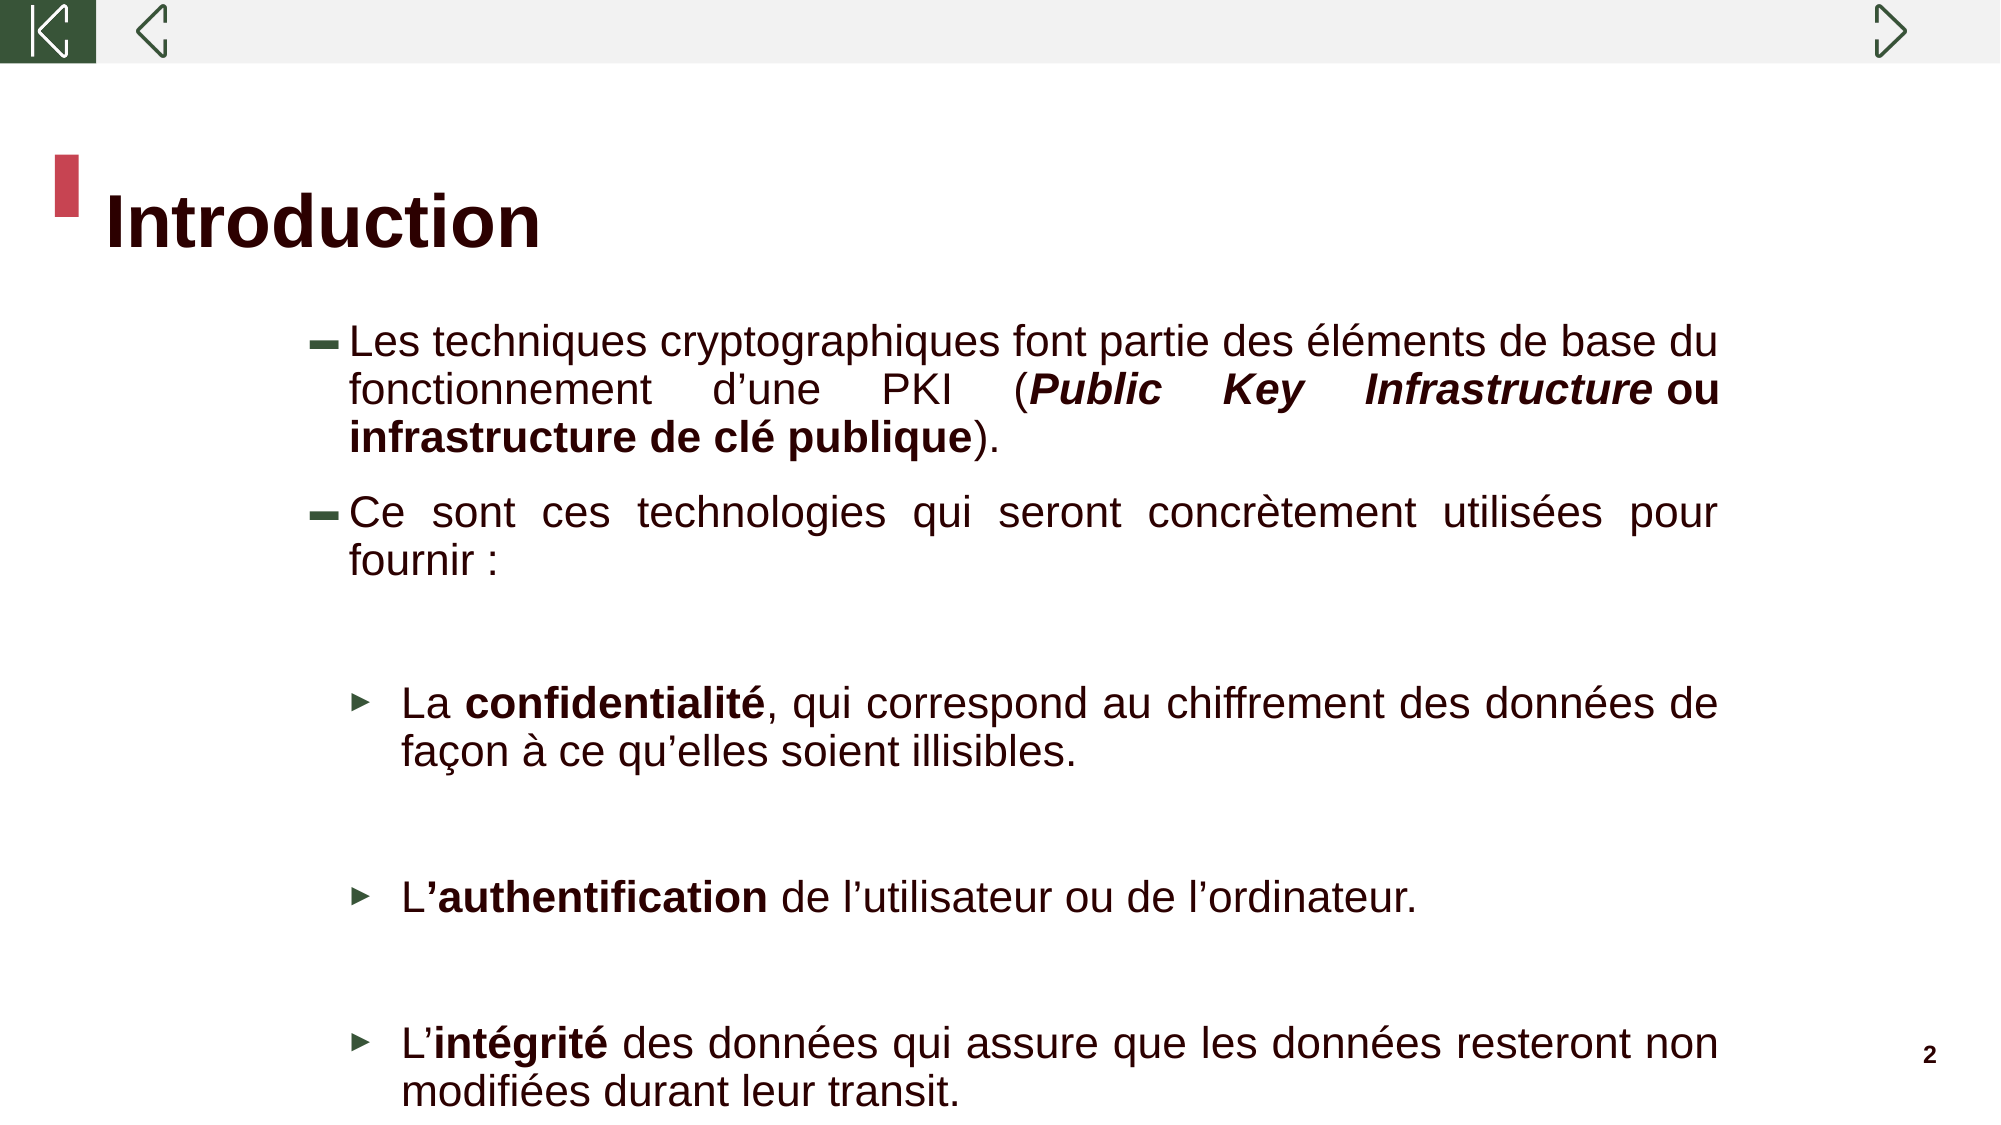

# Introduction
Les techniques cryptographiques font partie des éléments de base du fonctionnement d’une PKI (Public Key Infrastructure ou infrastructure de clé publique).
Ce sont ces technologies qui seront concrètement utilisées pour fournir :

La confidentialité, qui correspond au chiffrement des données de façon à ce qu’elles soient illisibles.

L’authentification de l’utilisateur ou de l’ordinateur.

L’intégrité des données qui assure que les données resteront non modifiées durant leur transit.

2